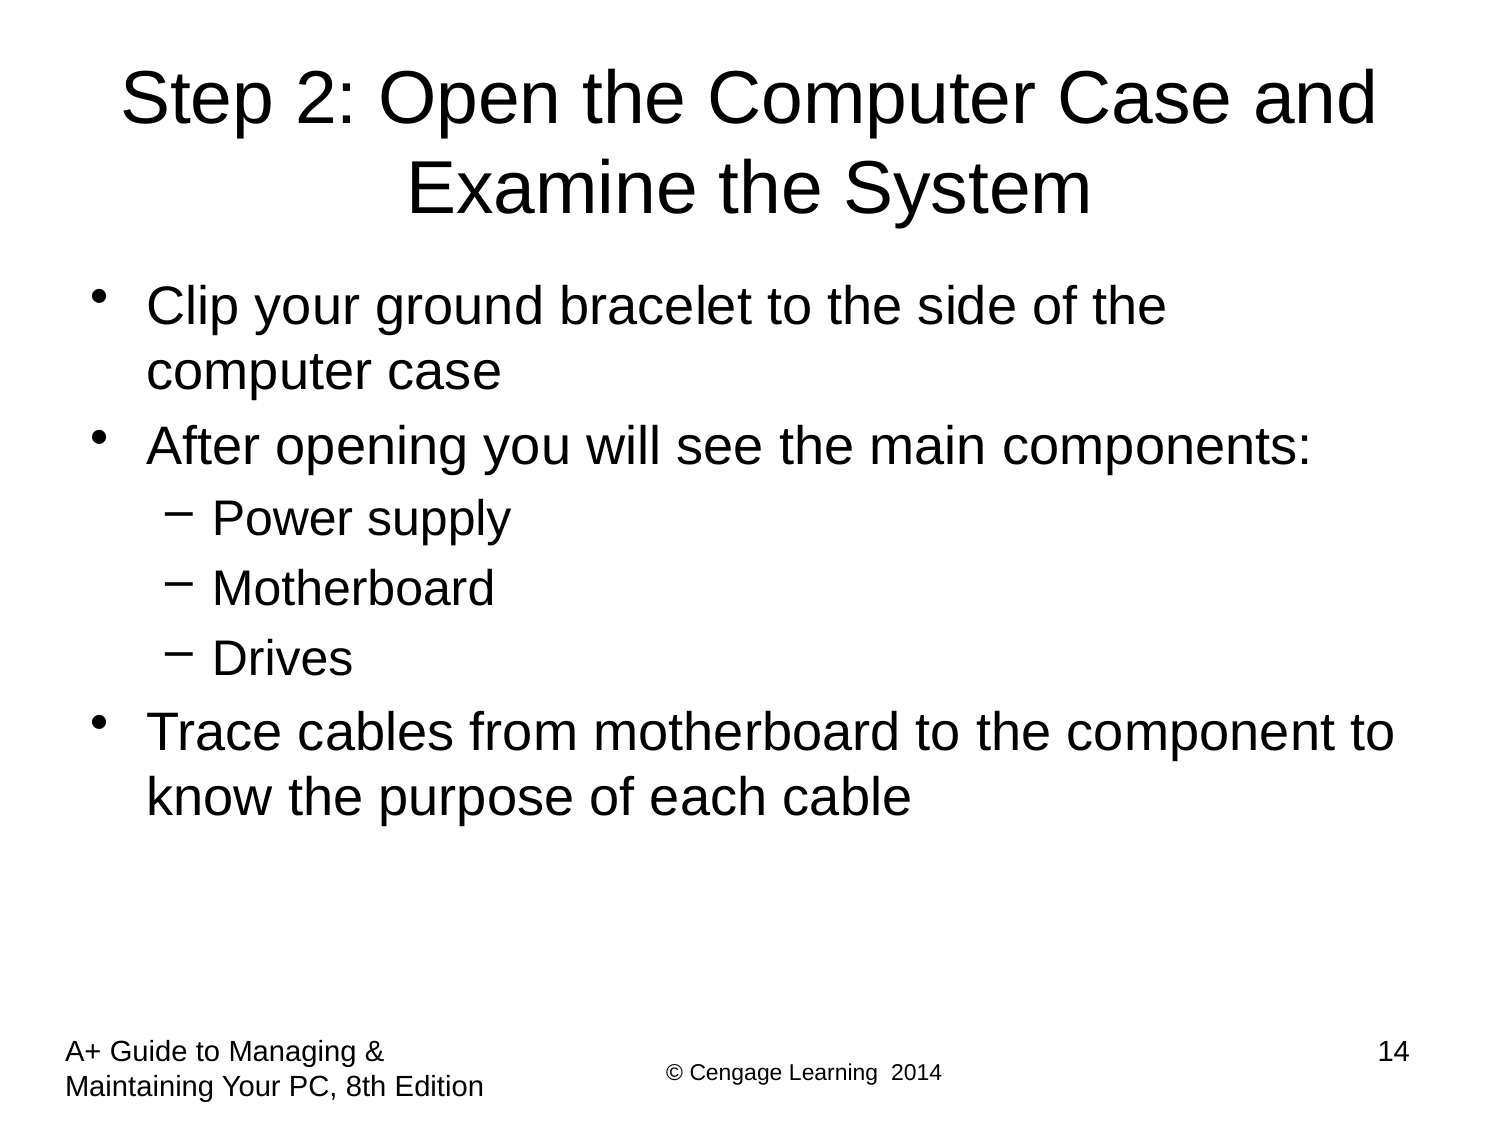

# Step 2: Open the Computer Case and Examine the System
Clip your ground bracelet to the side of the computer case
After opening you will see the main components:
Power supply
Motherboard
Drives
Trace cables from motherboard to the component to know the purpose of each cable
14
A+ Guide to Managing & Maintaining Your PC, 8th Edition